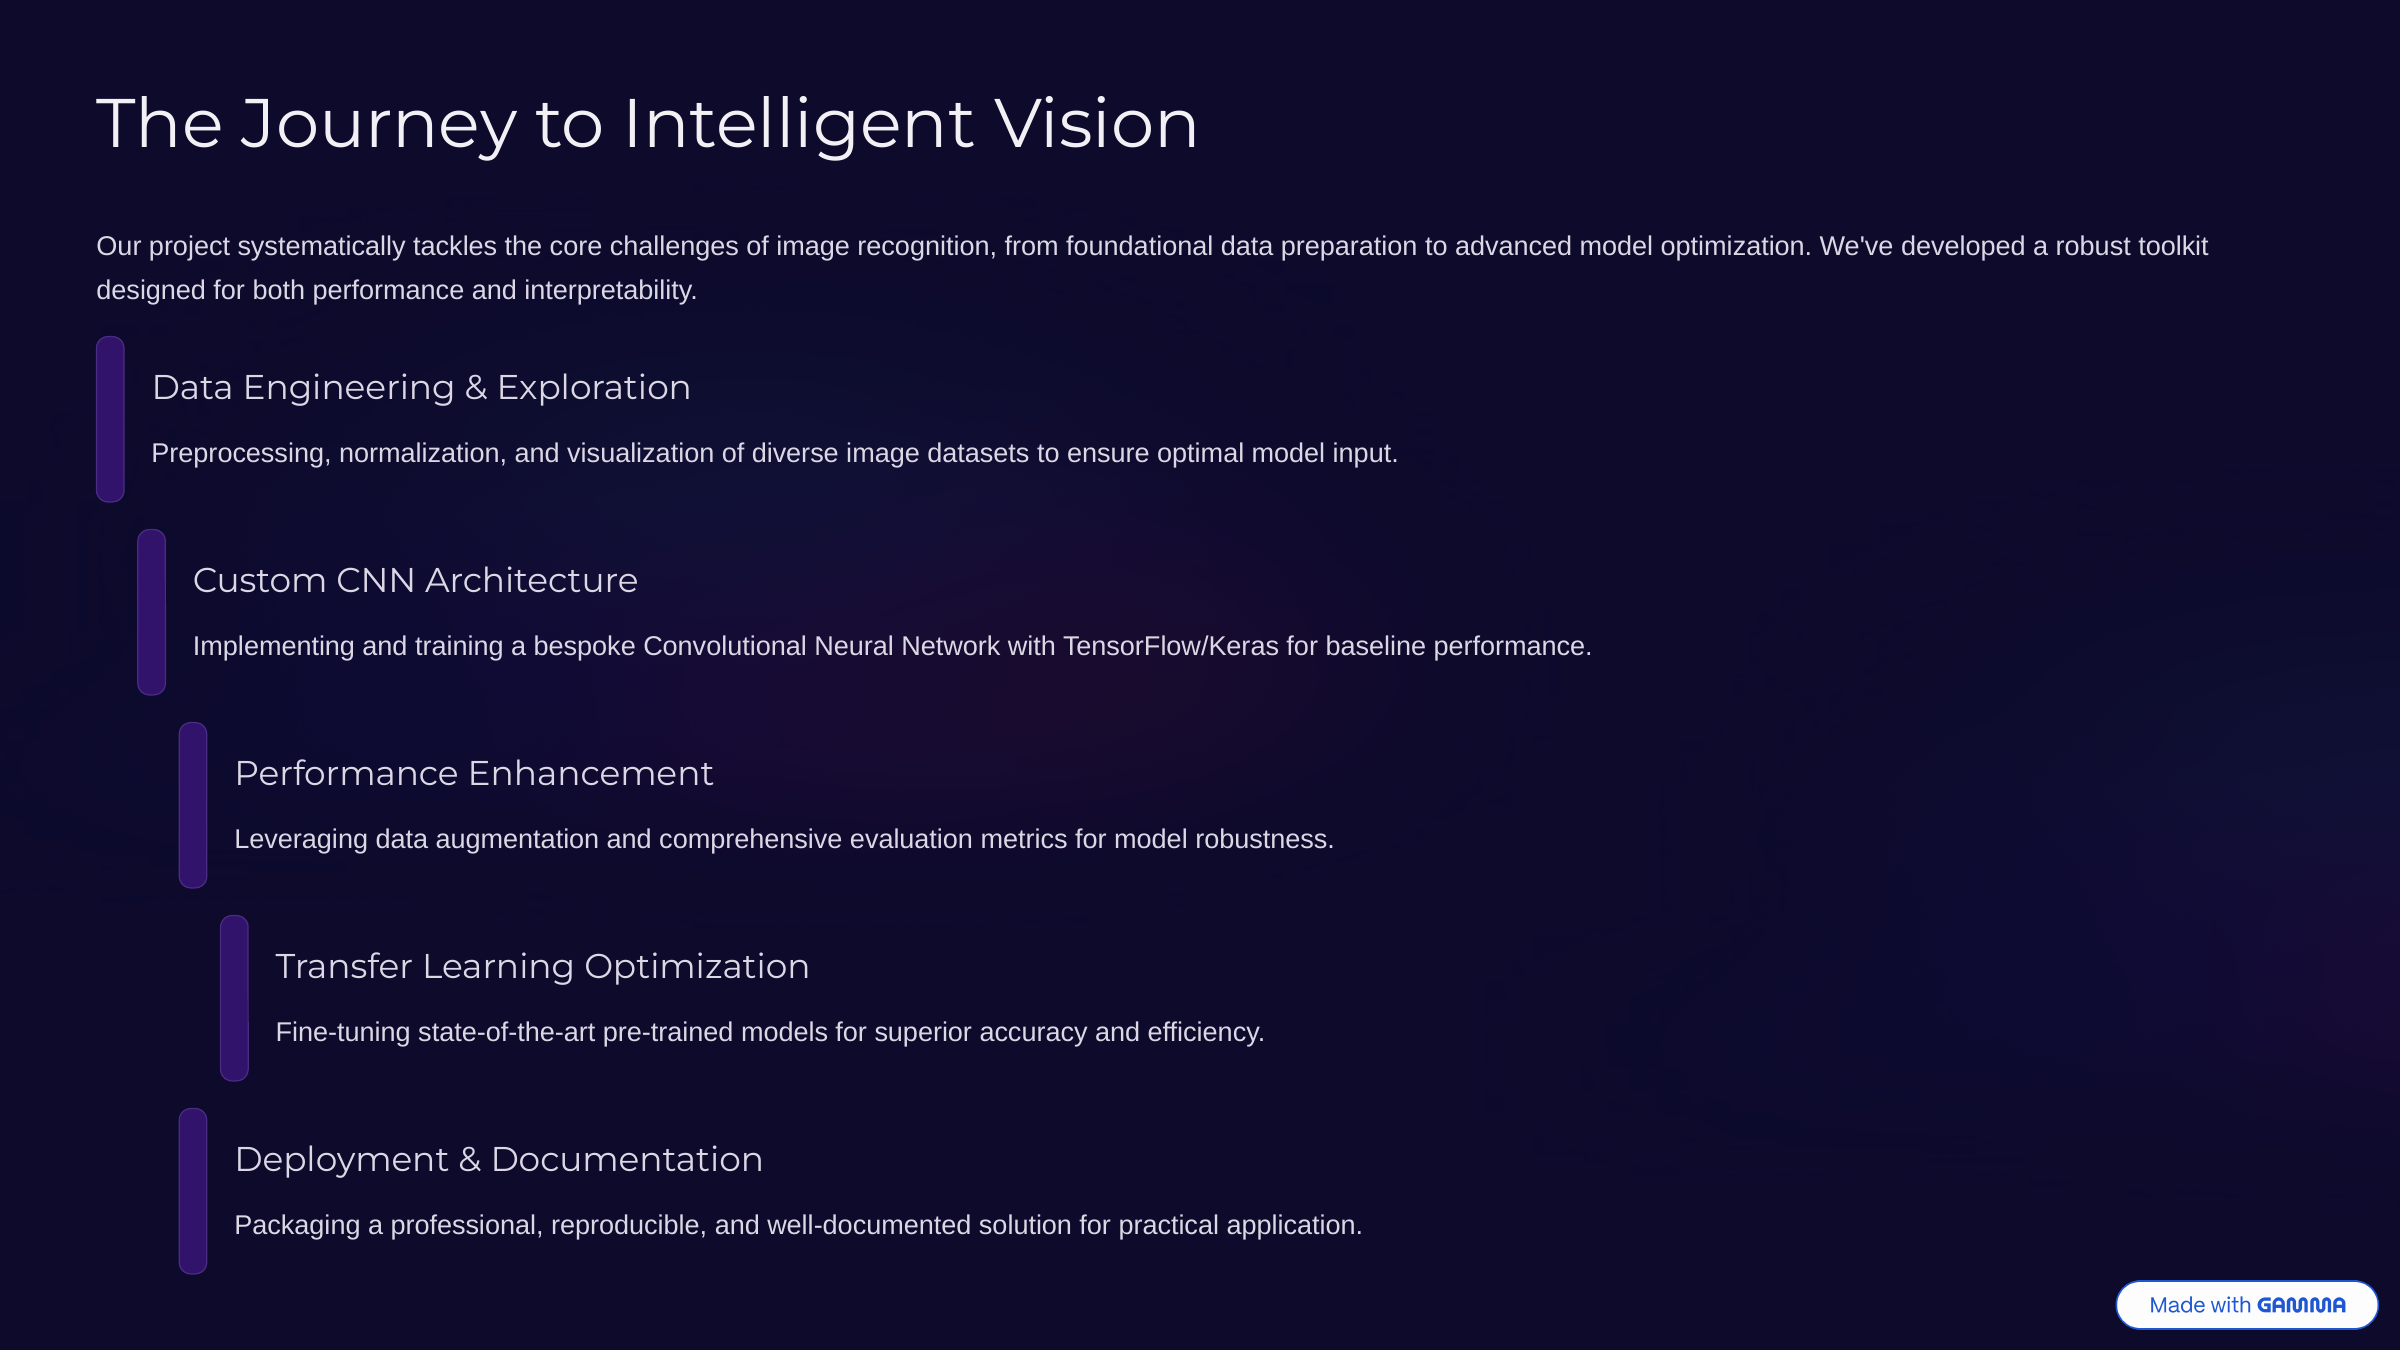

The Journey to Intelligent Vision
Our project systematically tackles the core challenges of image recognition, from foundational data preparation to advanced model optimization. We've developed a robust toolkit designed for both performance and interpretability.

Data Engineering & Exploration
Preprocessing, normalization, and visualization of diverse image datasets to ensure optimal model input.

Custom CNN Architecture
Implementing and training a bespoke Convolutional Neural Network with TensorFlow/Keras for baseline performance.

Performance Enhancement
Leveraging data augmentation and comprehensive evaluation metrics for model robustness.

Transfer Learning Optimization
Fine-tuning state-of-the-art pre-trained models for superior accuracy and efficiency.

Deployment & Documentation
Packaging a professional, reproducible, and well-documented solution for practical application.